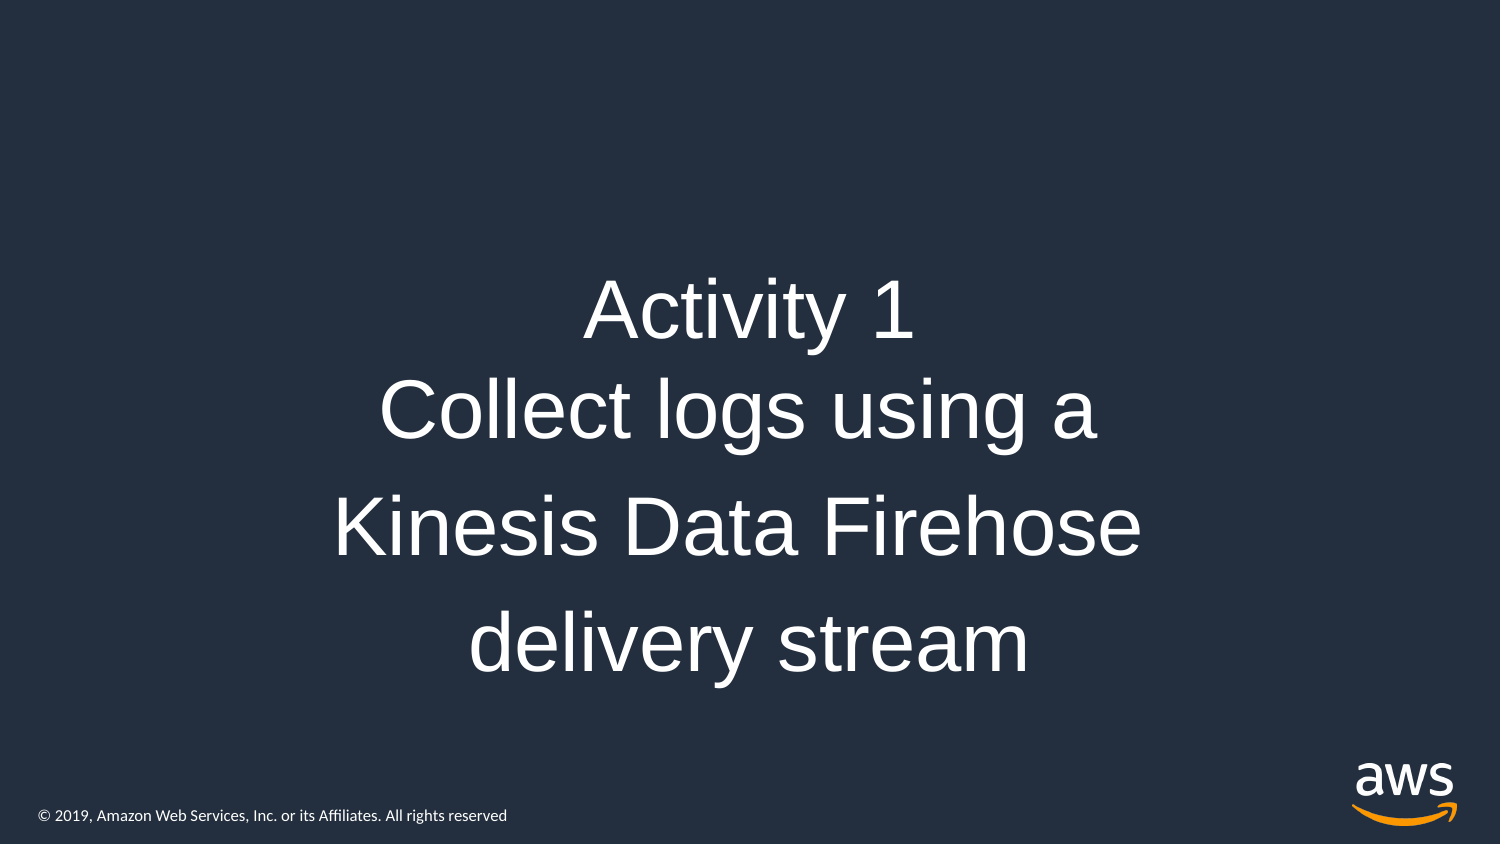

Activity 1
Collect logs using a
Kinesis Data Firehose
delivery stream